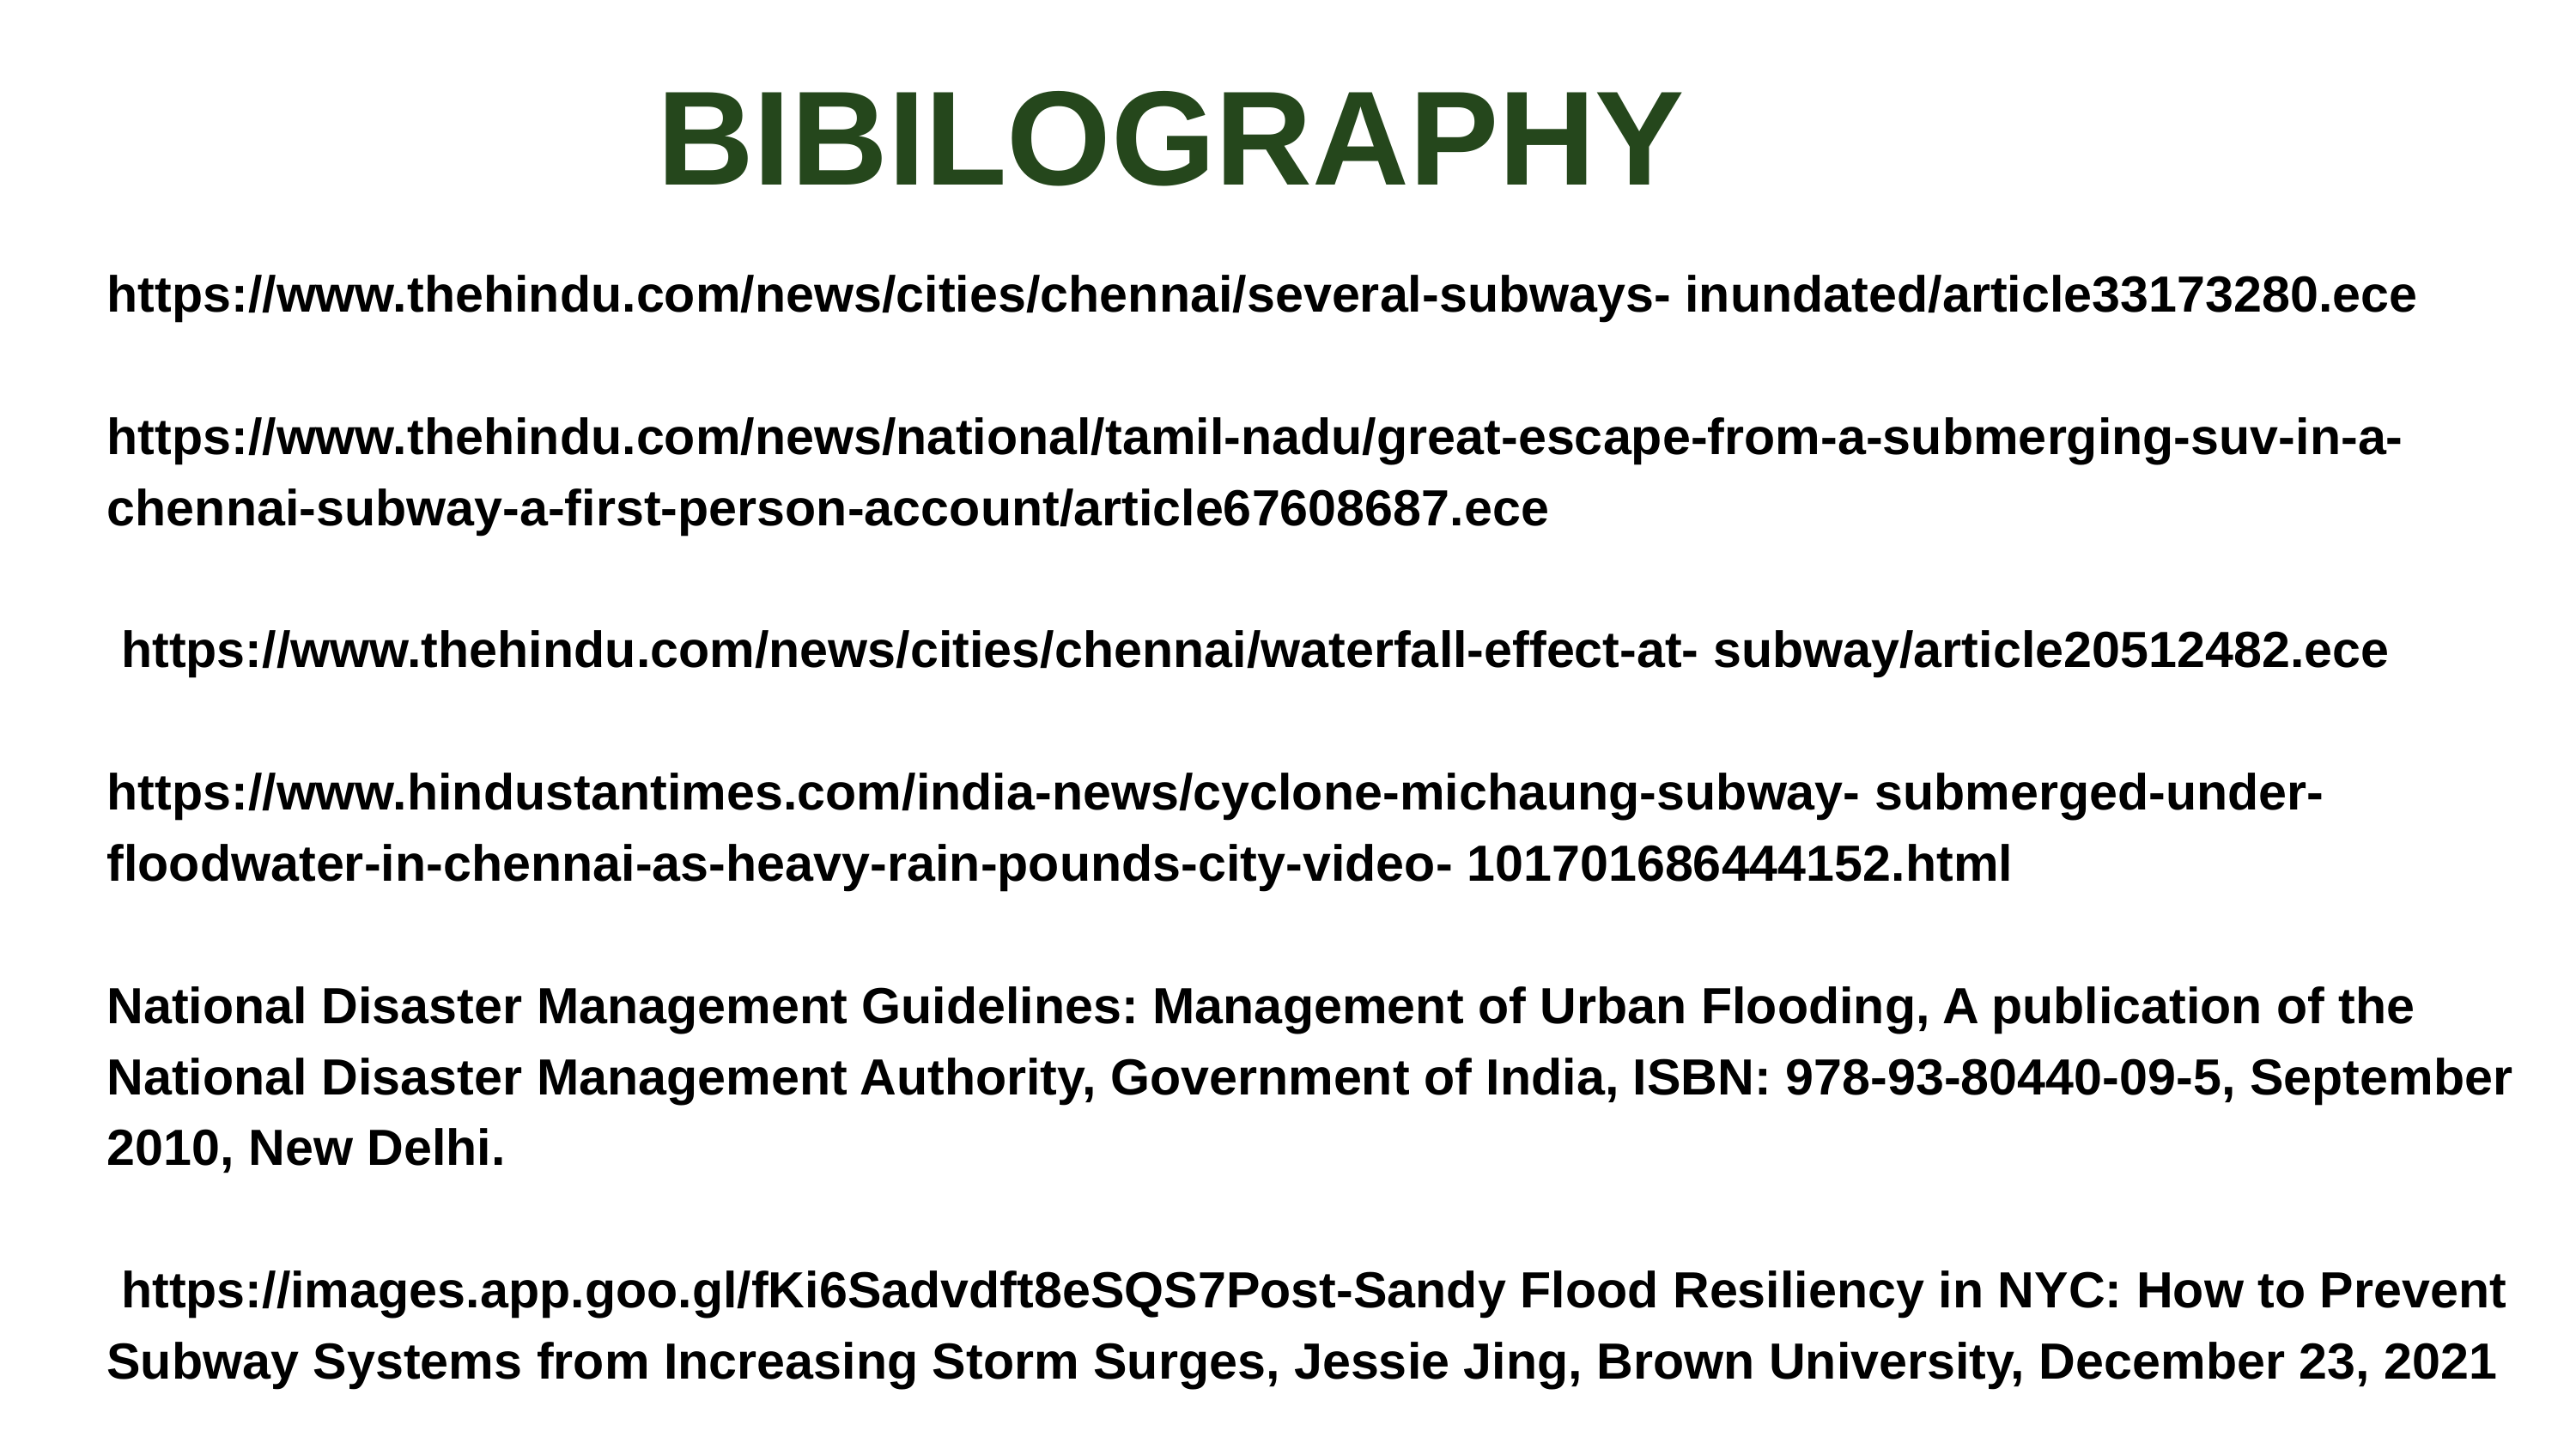

BIBILOGRAPHY
https://www.thehindu.com/news/cities/chennai/several-subways- inundated/article33173280.ece

https://www.thehindu.com/news/national/tamil-nadu/great-escape-from-a-submerging-suv-in-a-chennai-subway-a-first-person-account/article67608687.ece

 https://www.thehindu.com/news/cities/chennai/waterfall-effect-at- subway/article20512482.ece

https://www.hindustantimes.com/india-news/cyclone-michaung-subway- submerged-under-floodwater-in-chennai-as-heavy-rain-pounds-city-video- 101701686444152.html

National Disaster Management Guidelines: Management of Urban Flooding, A publication of the National Disaster Management Authority, Government of India, ISBN: 978-93-80440-09-5, September 2010, New Delhi.

 https://images.app.goo.gl/fKi6Sadvdft8eSQS7Post-Sandy Flood Resiliency in NYC: How to Prevent Subway Systems from Increasing Storm Surges, Jessie Jing, Brown University, December 23, 2021